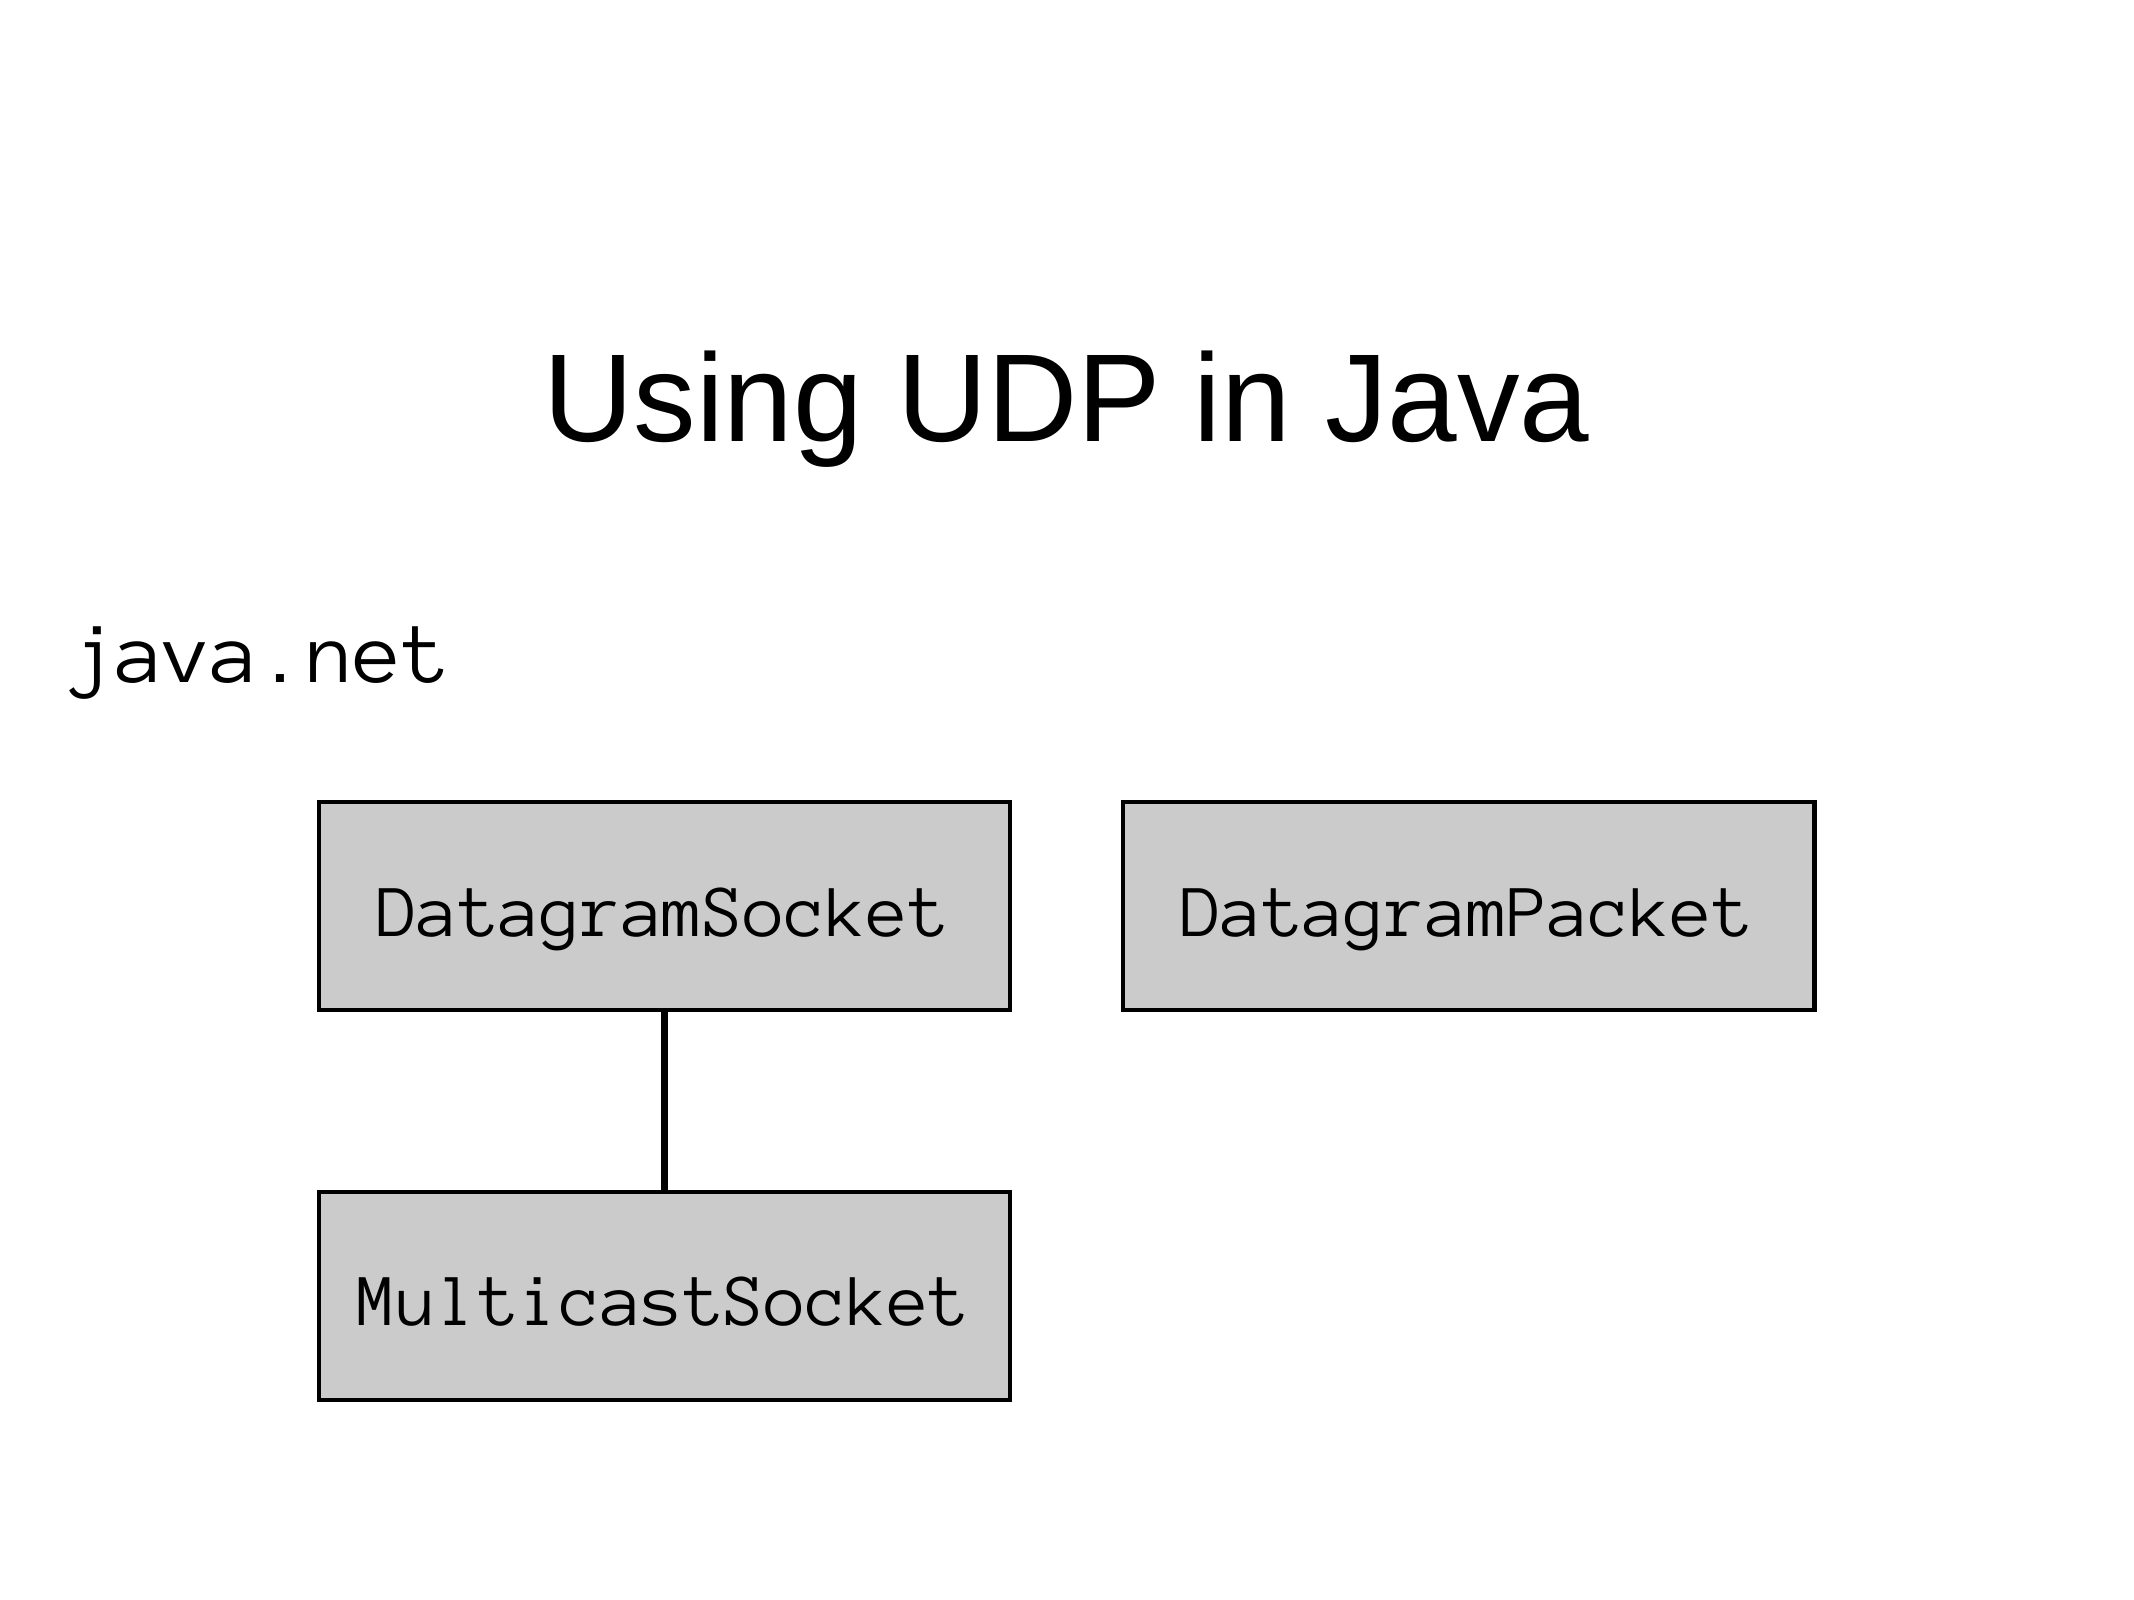

# Using UDP in Java
java.net
DatagramSocket
DatagramPacket
MulticastSocket